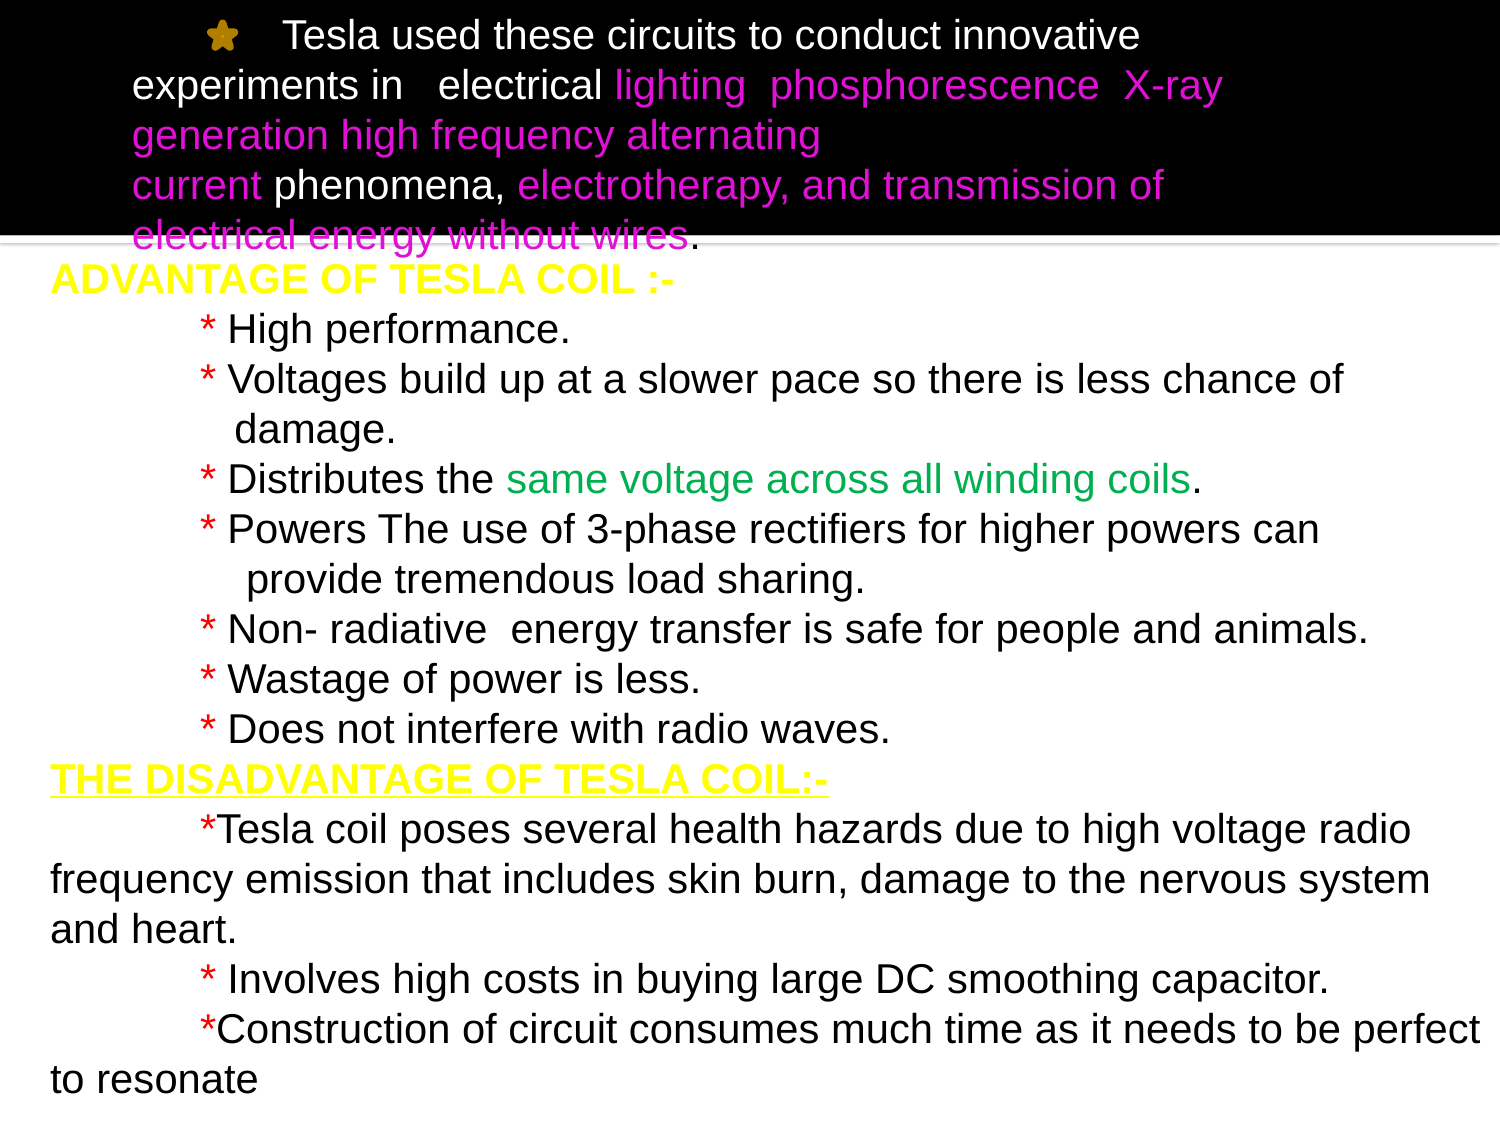

Tesla used these circuits to conduct innovative experiments in   electrical lighting, phosphorescence, X-ray generation high frequency alternating current phenomena, electrotherapy, and transmission of electrical energy without wires.

ADVANTAGE OF TESLA COIL :-
	* High performance.
	* Voltages build up at a slower pace so there is less chance of 	   	   damage.
	* Distributes the same voltage across all winding coils.
	* Powers The use of 3-phase rectifiers for higher powers can  	  	    provide tremendous load sharing.
	* Non- radiative  energy transfer is safe for people and animals.
	* Wastage of power is less.
	* Does not interfere with radio waves.
THE DISADVANTAGE OF TESLA COIL:-
	*Tesla coil poses several health hazards due to high voltage radio frequency emission that includes skin burn, damage to the nervous system and heart.
	* Involves high costs in buying large DC smoothing capacitor.
	*Construction of circuit consumes much time as it needs to be perfect to resonate